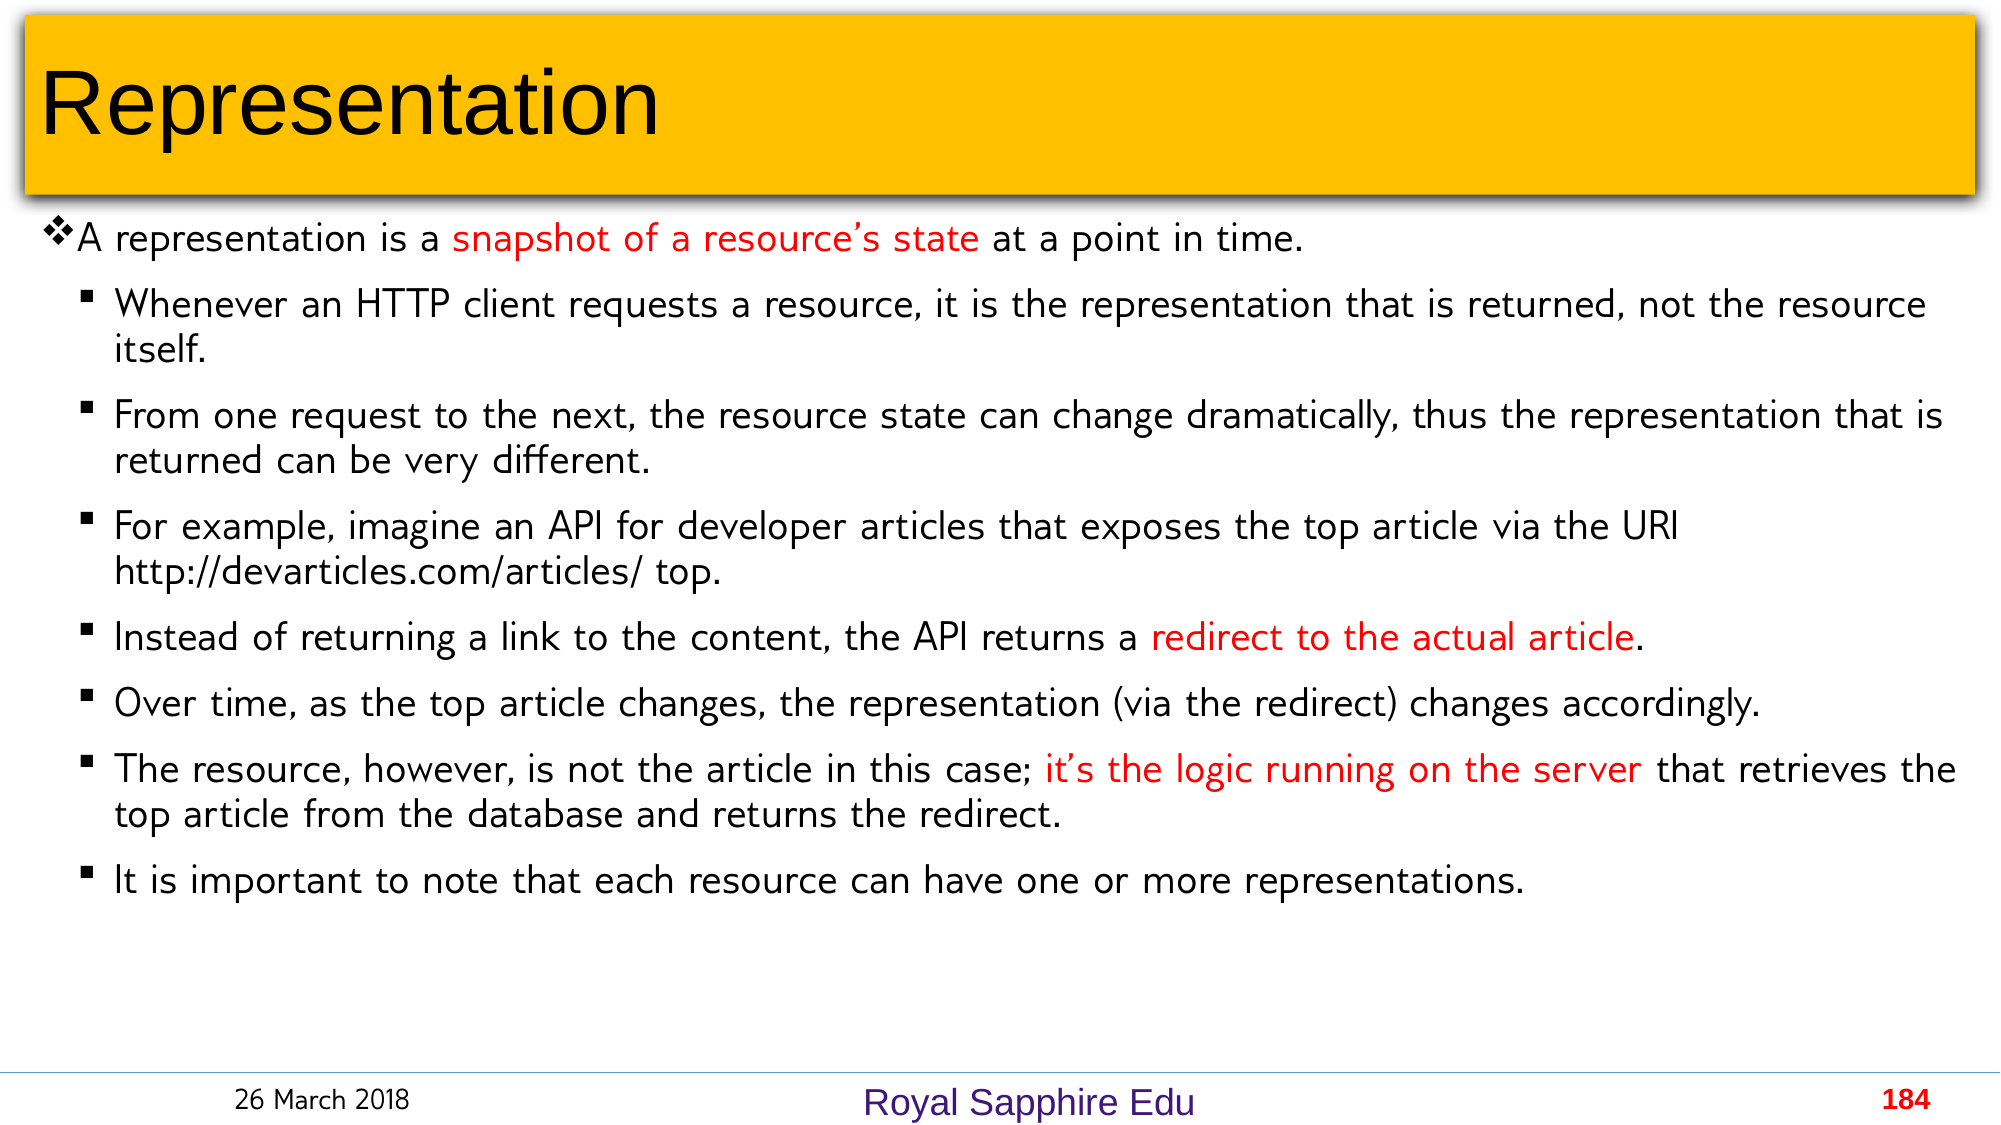

# Representation
A representation is a snapshot of a resource’s state at a point in time.
Whenever an HTTP client requests a resource, it is the representation that is returned, not the resource itself.
From one request to the next, the resource state can change dramatically, thus the representation that is returned can be very different.
For example, imagine an API for developer articles that exposes the top article via the URI http://devarticles.com/articles/ top.
Instead of returning a link to the content, the API returns a redirect to the actual article.
Over time, as the top article changes, the representation (via the redirect) changes accordingly.
The resource, however, is not the article in this case; it’s the logic running on the server that retrieves the top article from the database and returns the redirect.
It is important to note that each resource can have one or more representations.

26 March 2018
184